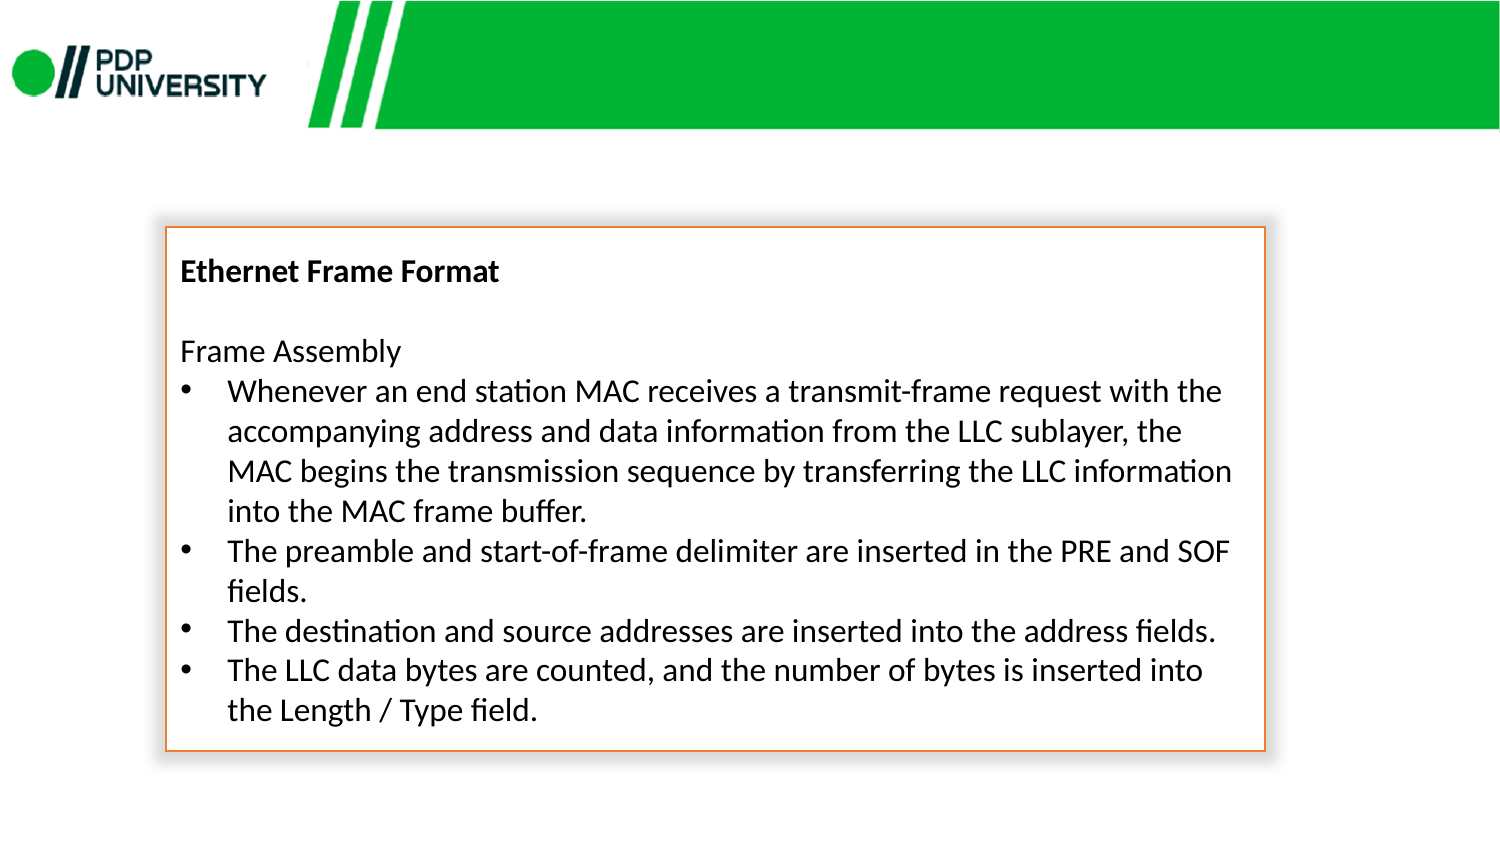

Ethernet Frame Format

Frame Assembly
Whenever an end station MAC receives a transmit-frame request with the accompanying address and data information from the LLC sublayer, the MAC begins the transmission sequence by transferring the LLC information into the MAC frame buffer.
The preamble and start-of-frame delimiter are inserted in the PRE and SOF fields.
The destination and source addresses are inserted into the address fields.
The LLC data bytes are counted, and the number of bytes is inserted into the Length / Type field.